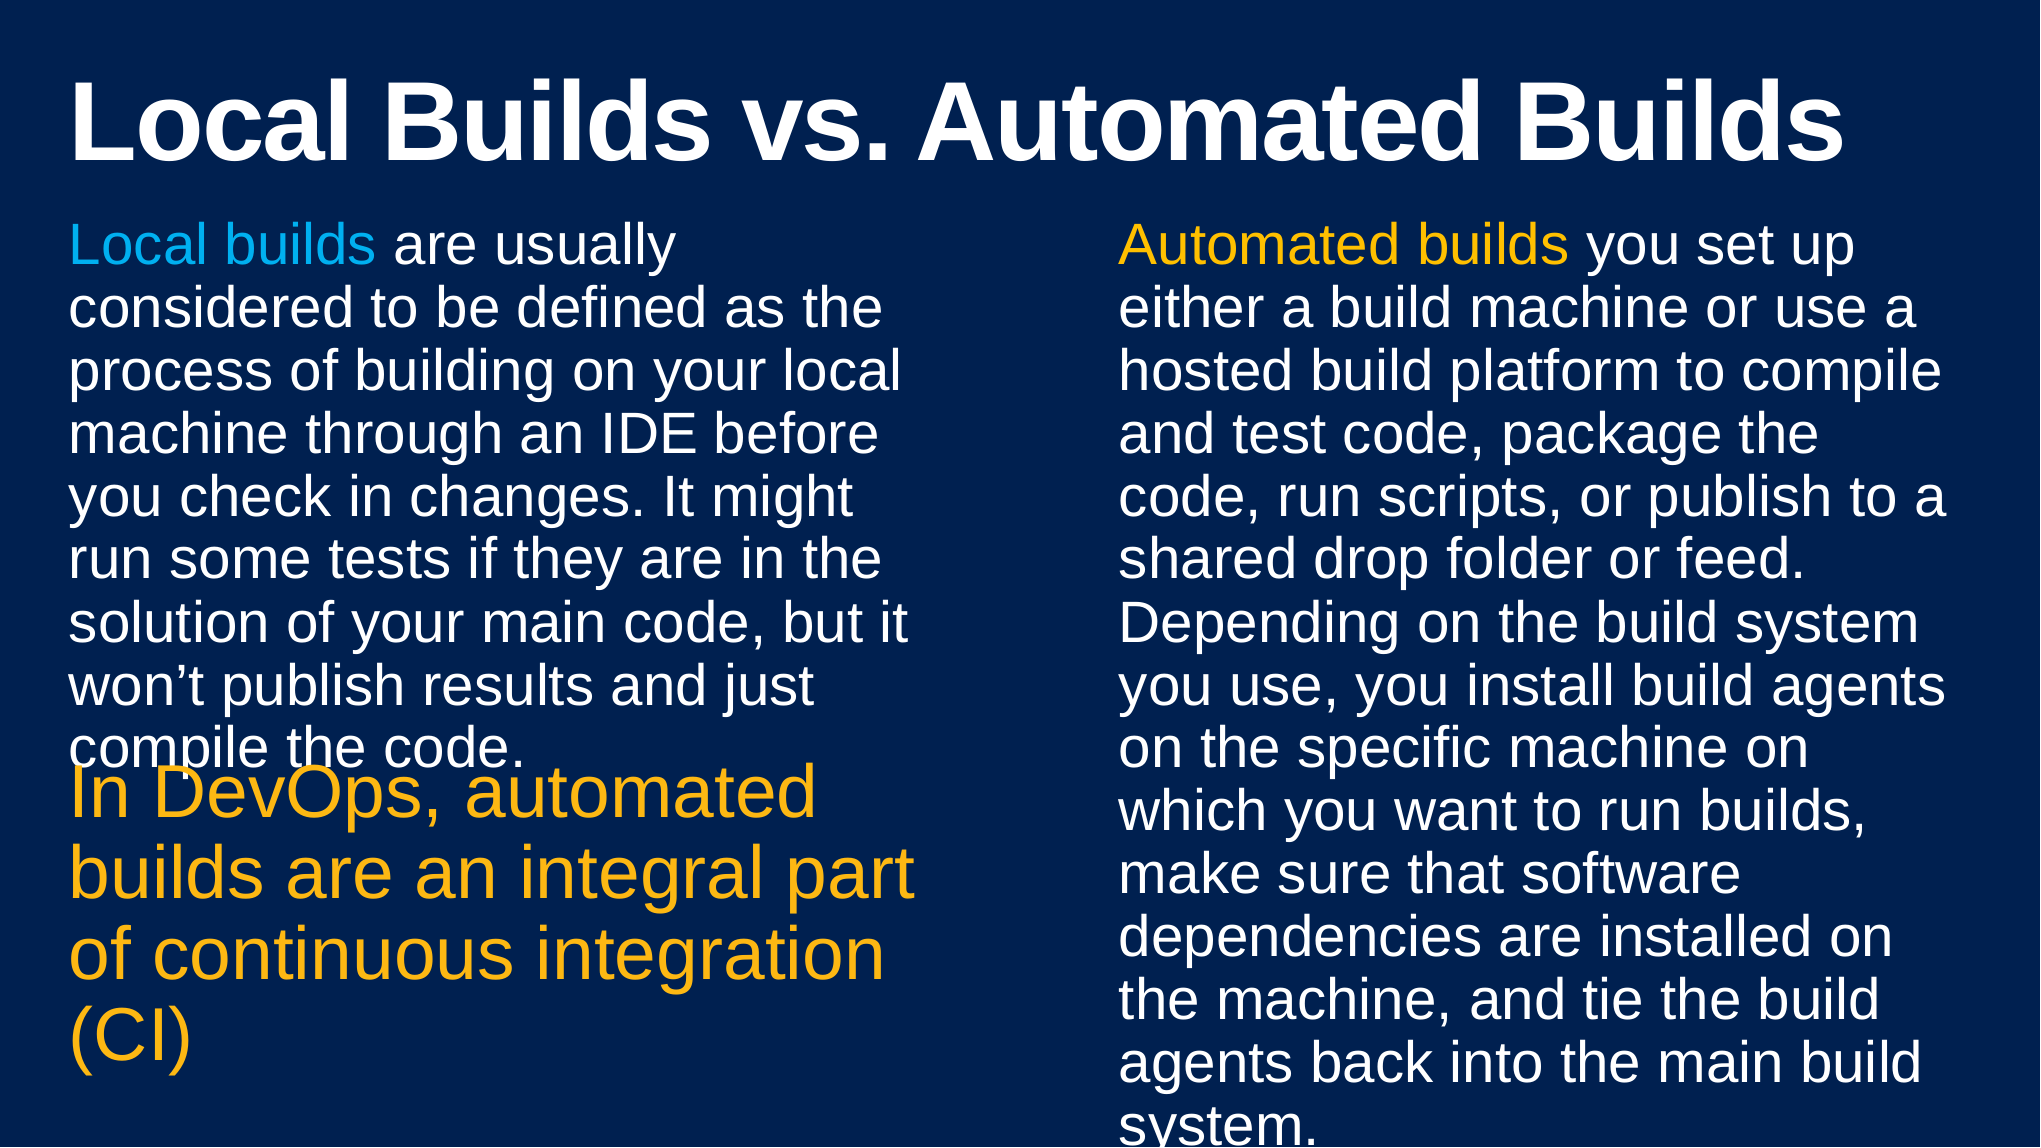

# Local Builds vs. Automated Builds
Local builds are usually considered to be defined as the process of building on your local machine through an IDE before you check in changes. It might run some tests if they are in the solution of your main code, but it won’t publish results and just compile the code.
Automated builds you set up either a build machine or use a hosted build platform to compile and test code, package the code, run scripts, or publish to a shared drop folder or feed. Depending on the build system you use, you install build agents on the specific machine on which you want to run builds, make sure that software dependencies are installed on the machine, and tie the build agents back into the main build system.
In DevOps, automated builds are an integral part of continuous integration (CI)